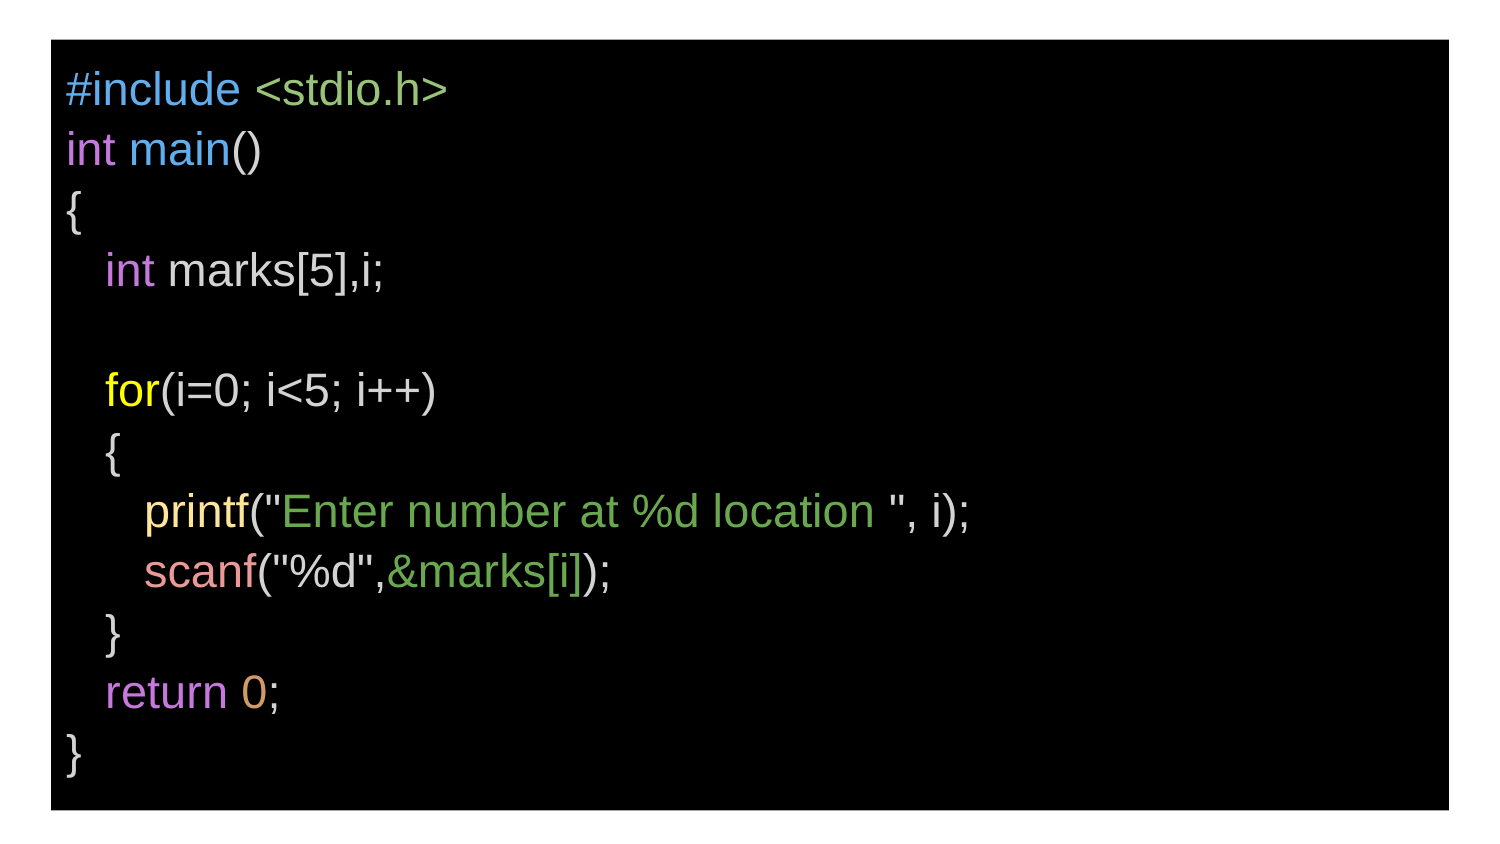

#include <stdio.h>
int main()
{
   int marks[5],i;

   for(i=0; i<5; i++)
   {
      printf("Enter number at %d location ", i);
      scanf("%d",&marks[i]);
   }
   return 0;
}

#